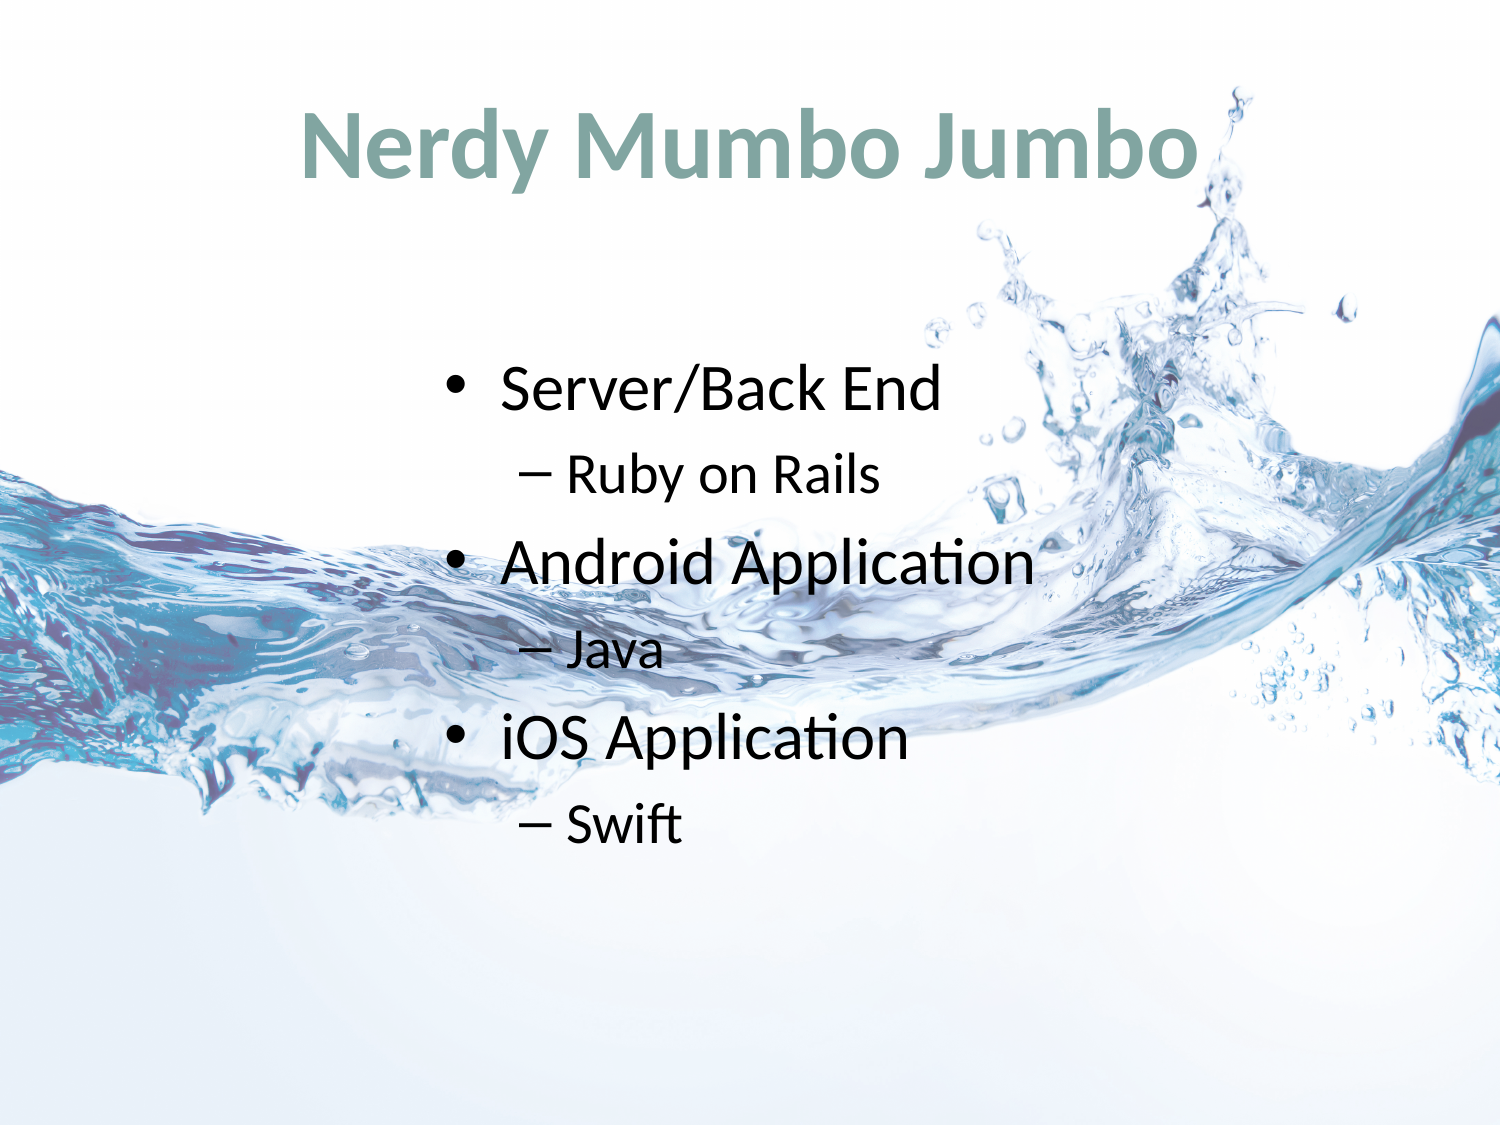

# Nerdy Mumbo Jumbo
Server/Back End
Ruby on Rails
Android Application
Java
iOS Application
Swift